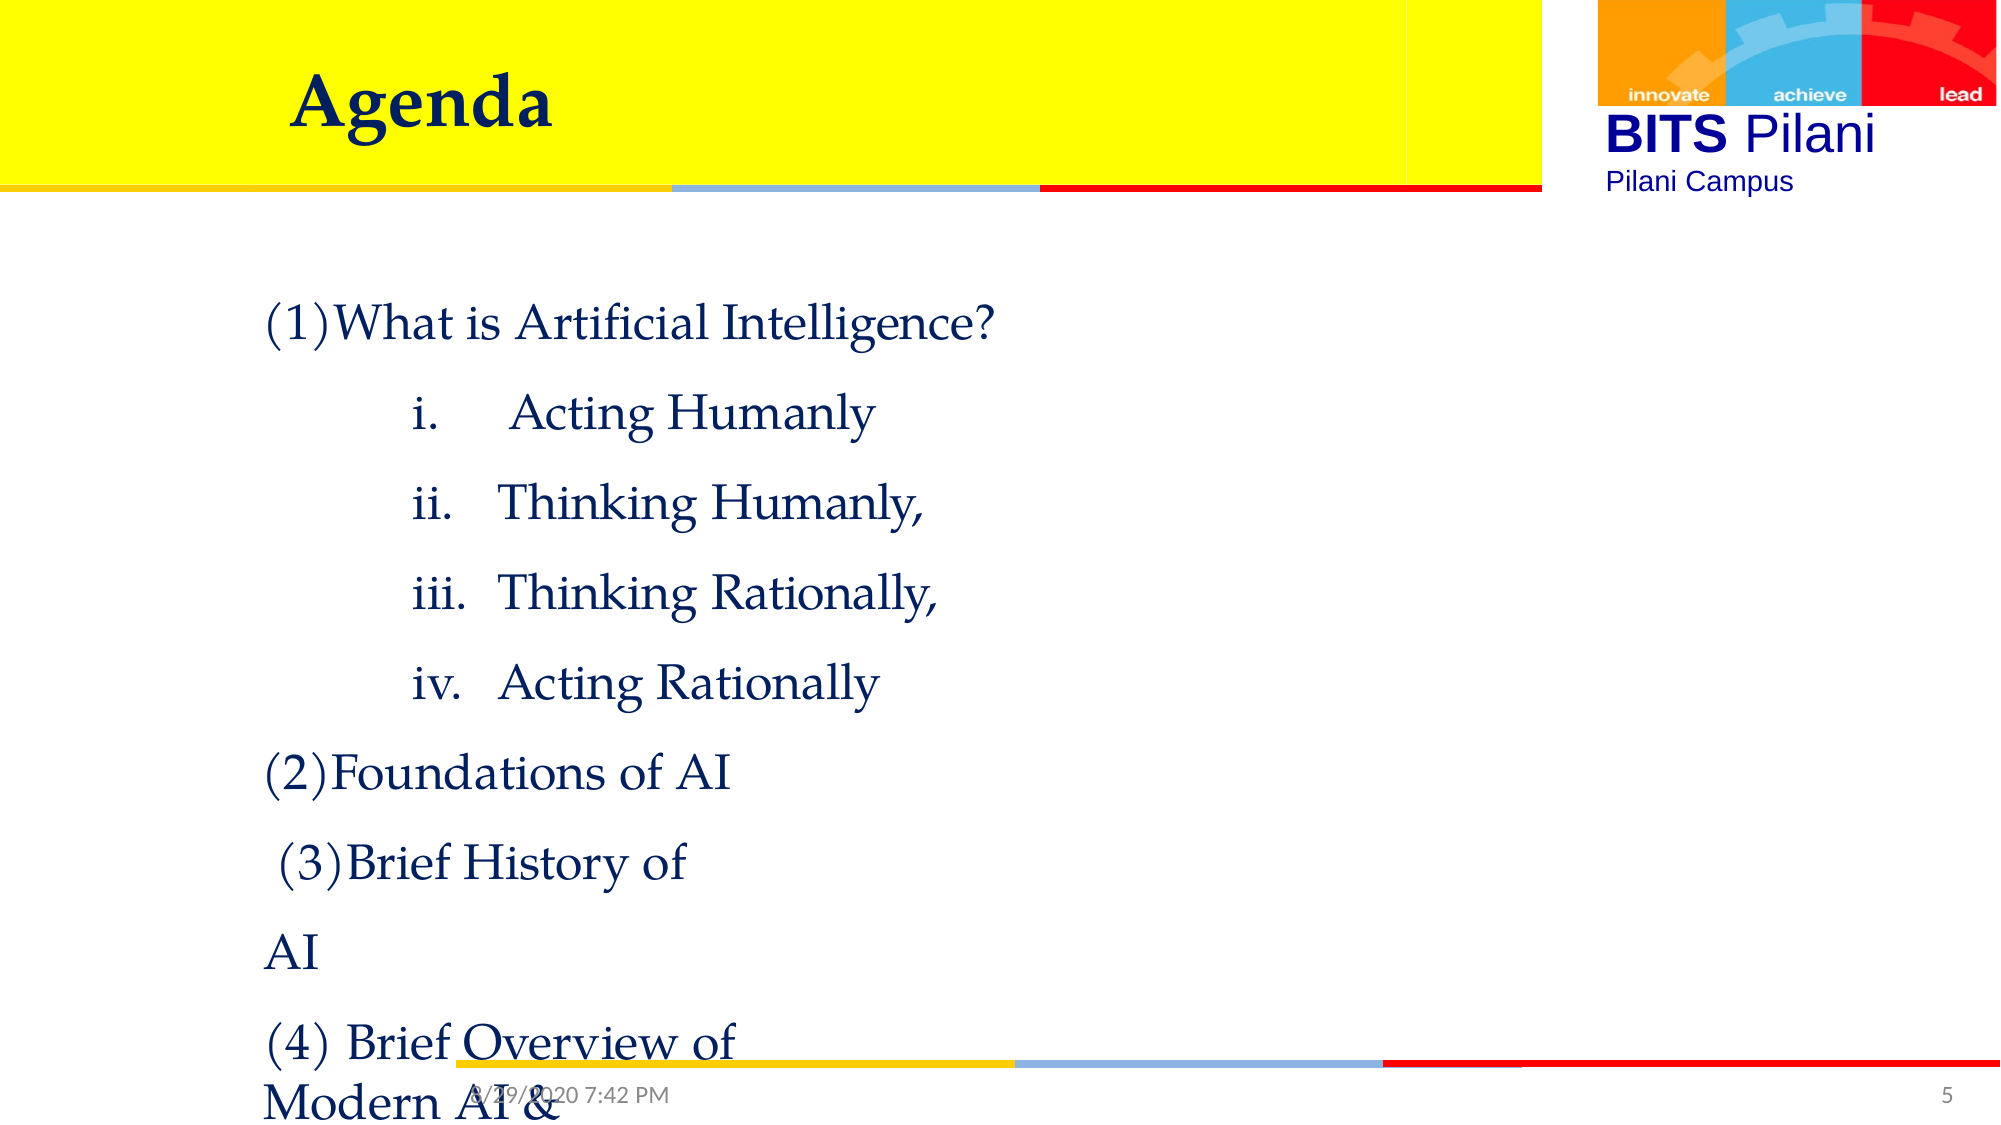

# Agenda
BITS Pilani
Pilani Campus

What is Artificial Intelligence?
Acting Humanly
Thinking Humanly,
Thinking Rationally,
Acting Rationally
Foundations of AI  (3)Brief History of AI
(4) Brief Overview of Modern AI & Application Domains.

8/29/2020 7:42 PM
5